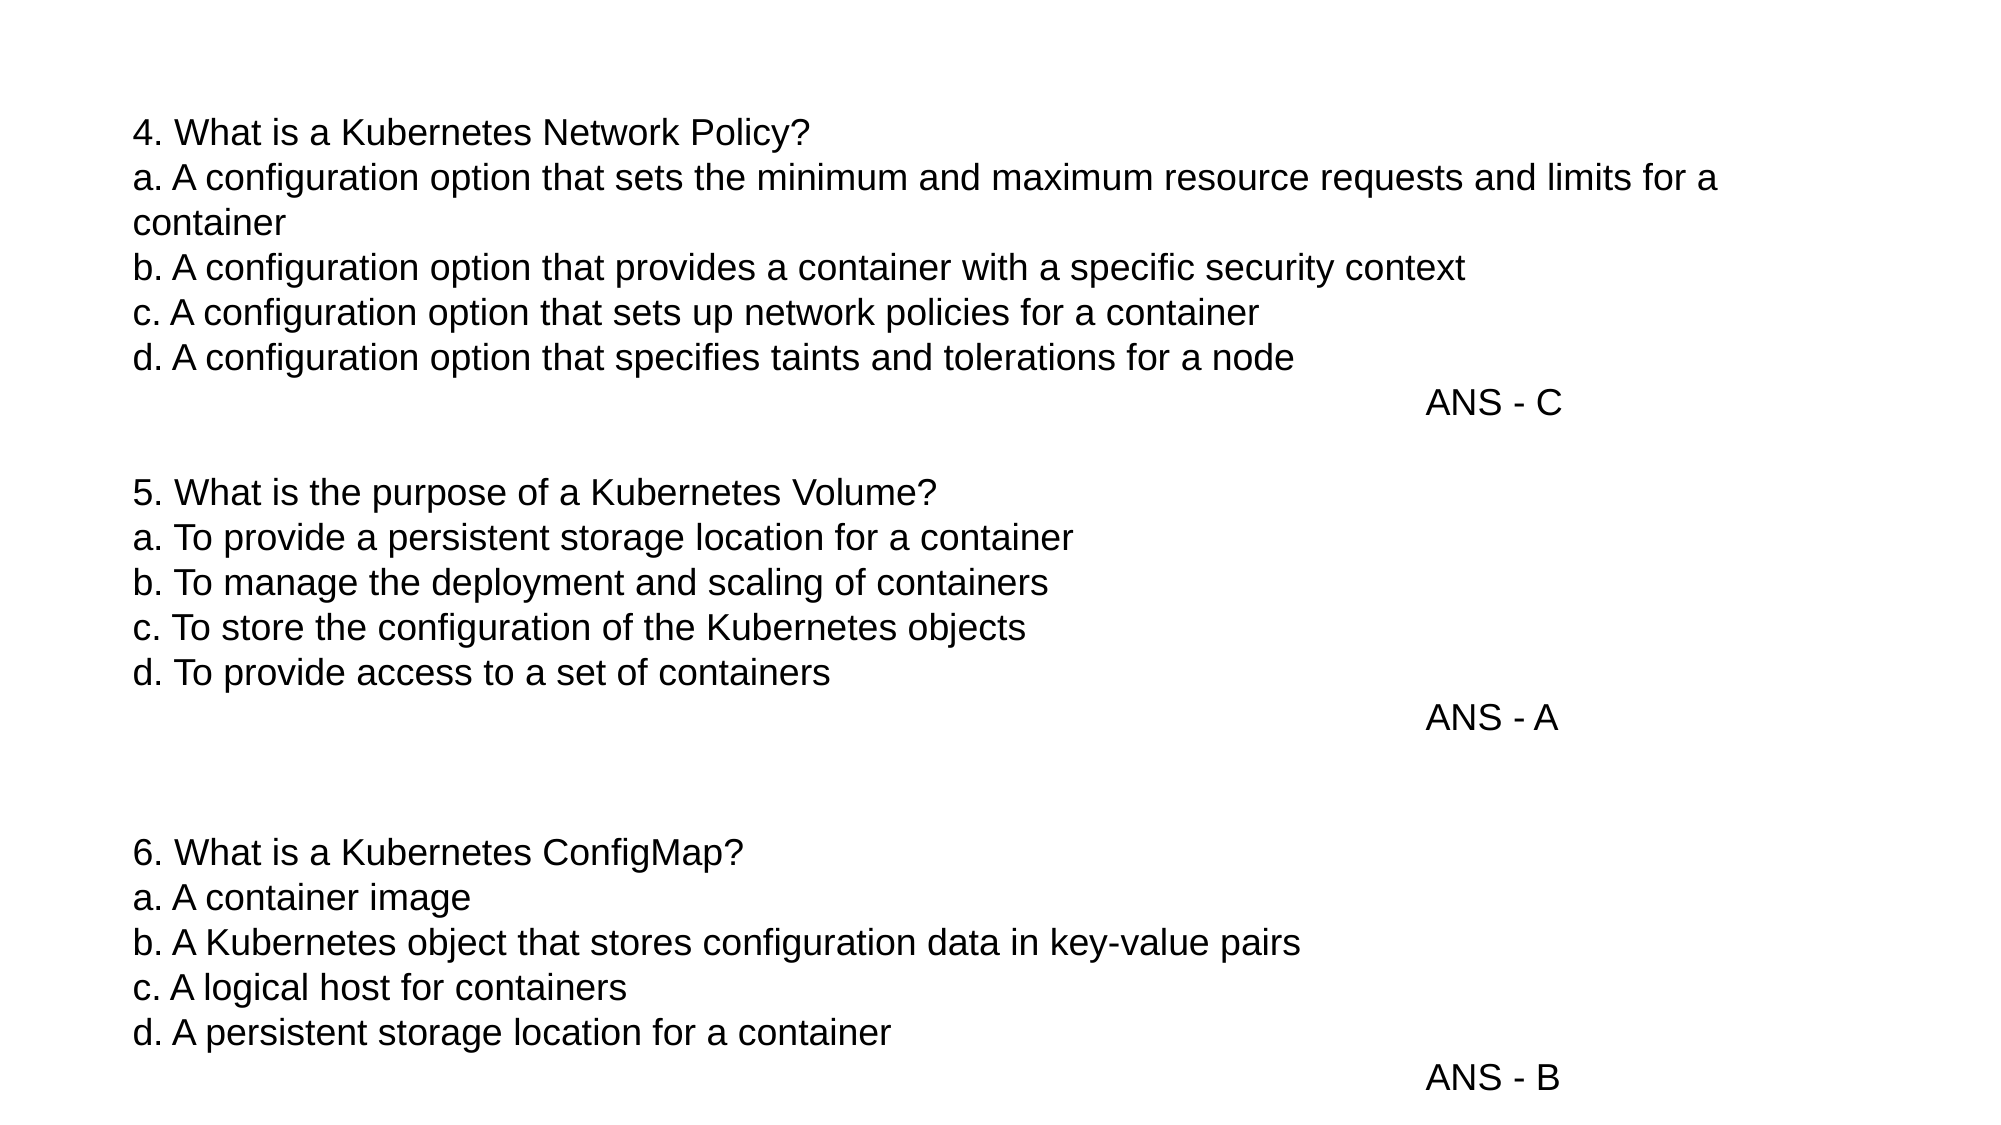

4. What is a Kubernetes Network Policy?
a. A configuration option that sets the minimum and maximum resource requests and limits for a container
b. A configuration option that provides a container with a specific security context
c. A configuration option that sets up network policies for a container
d. A configuration option that specifies taints and tolerations for a node
                                                                  ANS - C

5. What is the purpose of a Kubernetes Volume?
a. To provide a persistent storage location for a container
b. To manage the deployment and scaling of containers
c. To store the configuration of the Kubernetes objects
d. To provide access to a set of containers
                                                                  ANS - A

6. What is a Kubernetes ConfigMap?
a. A container image
b. A Kubernetes object that stores configuration data in key-value pairs
c. A logical host for containers
d. A persistent storage location for a container
                                                                  ANS - B